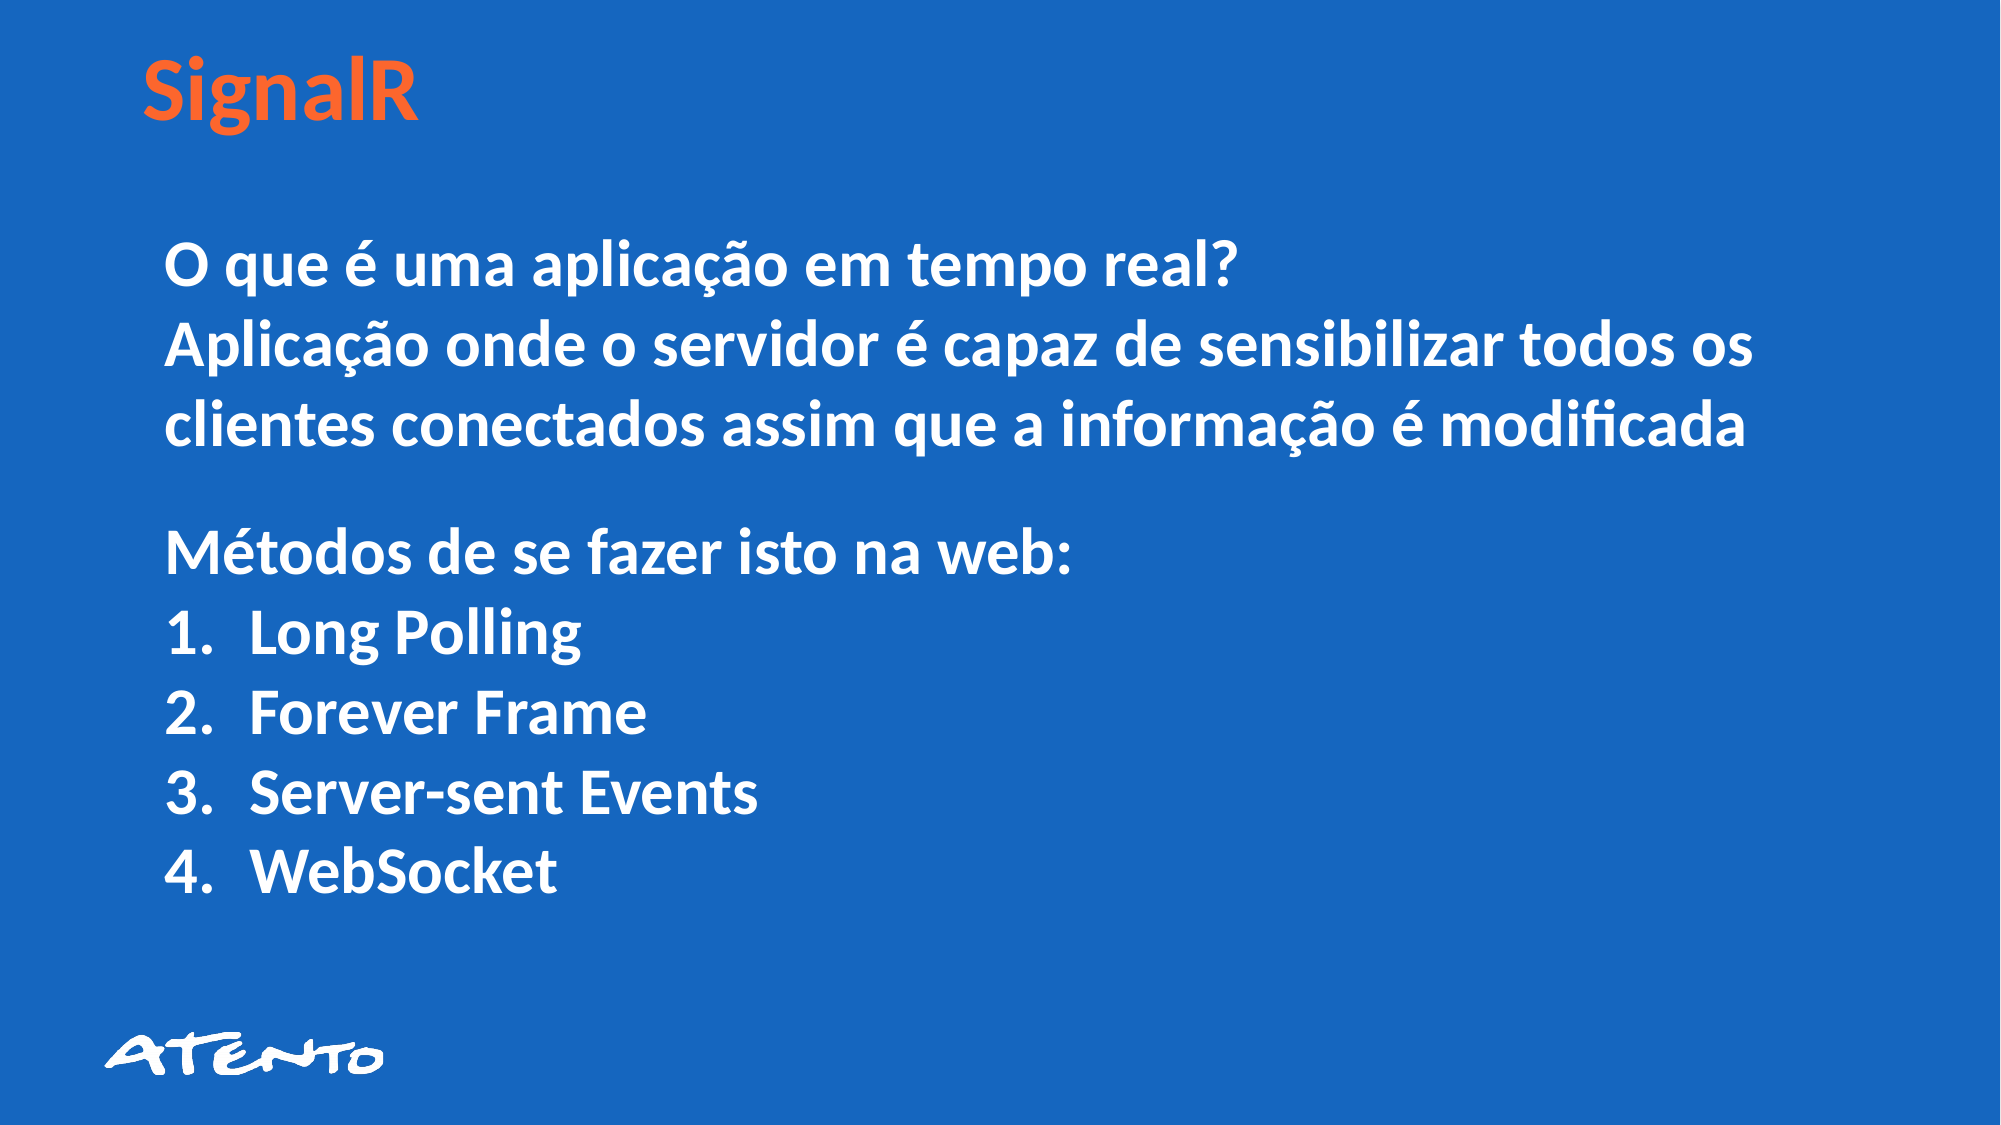

SignalR
O que é uma aplicação em tempo real?
Aplicação onde o servidor é capaz de sensibilizar todos os clientes conectados assim que a informação é modificada

Métodos de se fazer isto na web:
Long Polling
Forever Frame
Server-sent Events
WebSocket